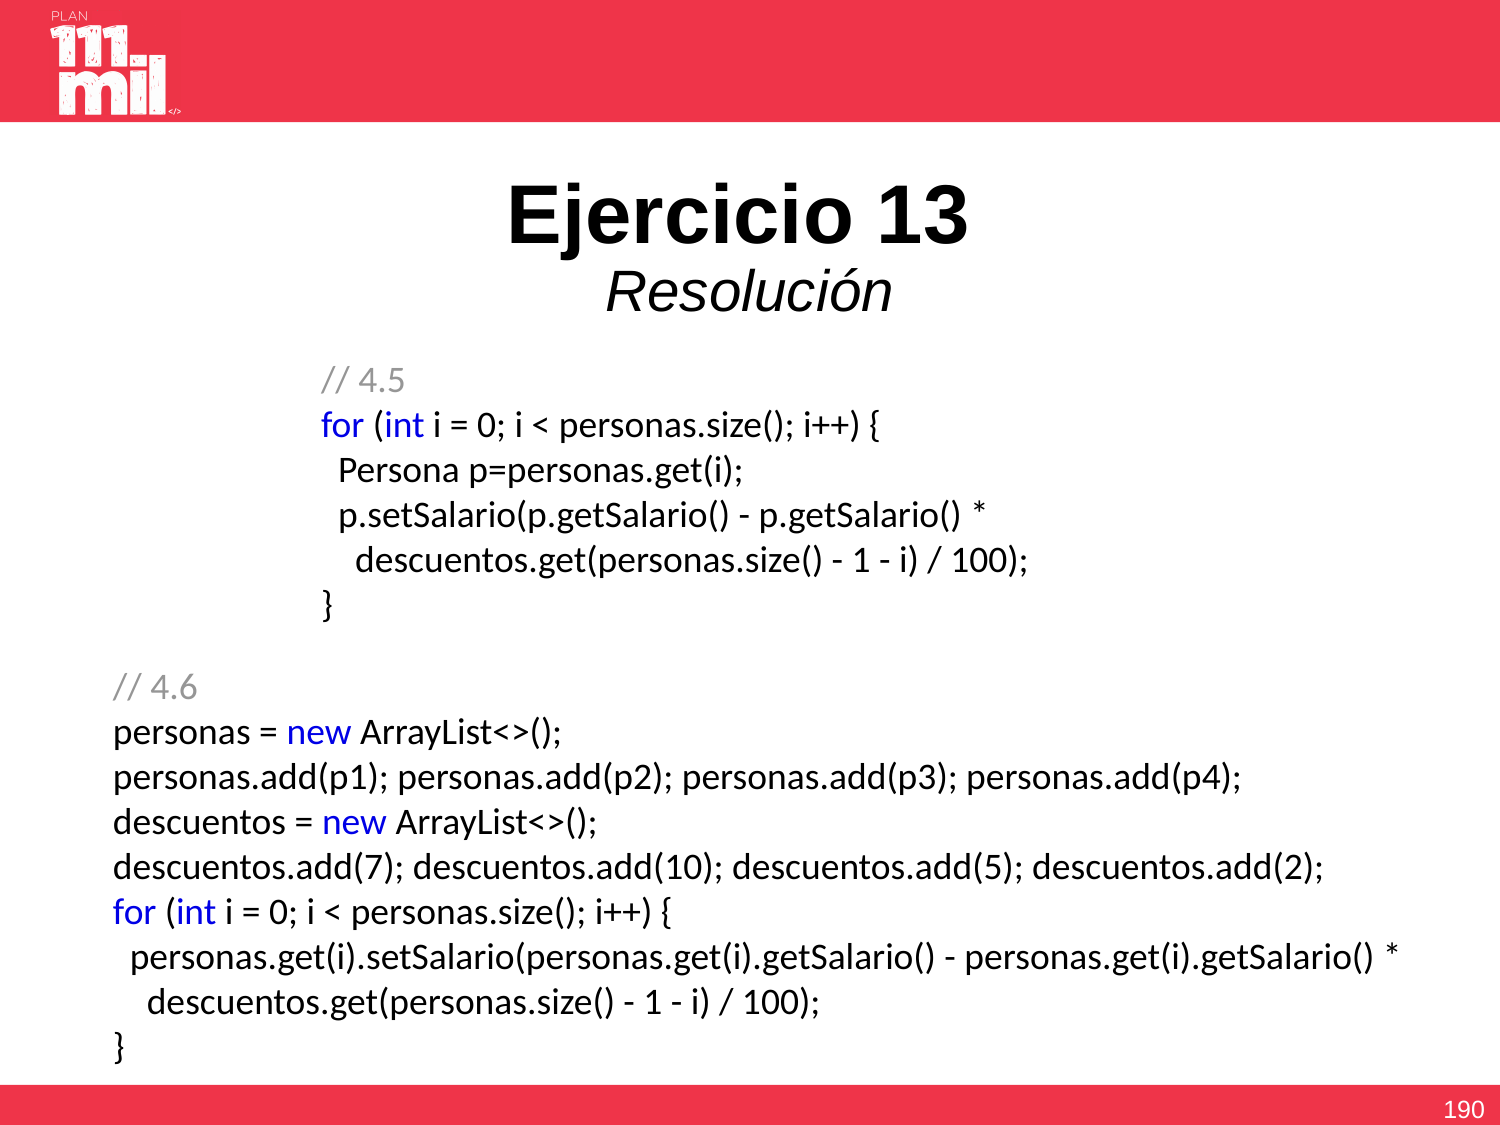

# Ejercicio 13 Resolución
// 4.5
for (int i = 0; i < personas.size(); i++) {
  Persona p=personas.get(i);
  p.setSalario(p.getSalario() - p.getSalario() *
    descuentos.get(personas.size() - 1 - i) / 100);
}
// 4.6
personas = new ArrayList<>();
personas.add(p1); personas.add(p2); personas.add(p3); personas.add(p4);
descuentos = new ArrayList<>();
descuentos.add(7); descuentos.add(10); descuentos.add(5); descuentos.add(2);
for (int i = 0; i < personas.size(); i++) {
  personas.get(i).setSalario(personas.get(i).getSalario() - personas.get(i).getSalario() *
    descuentos.get(personas.size() - 1 - i) / 100);
}
190